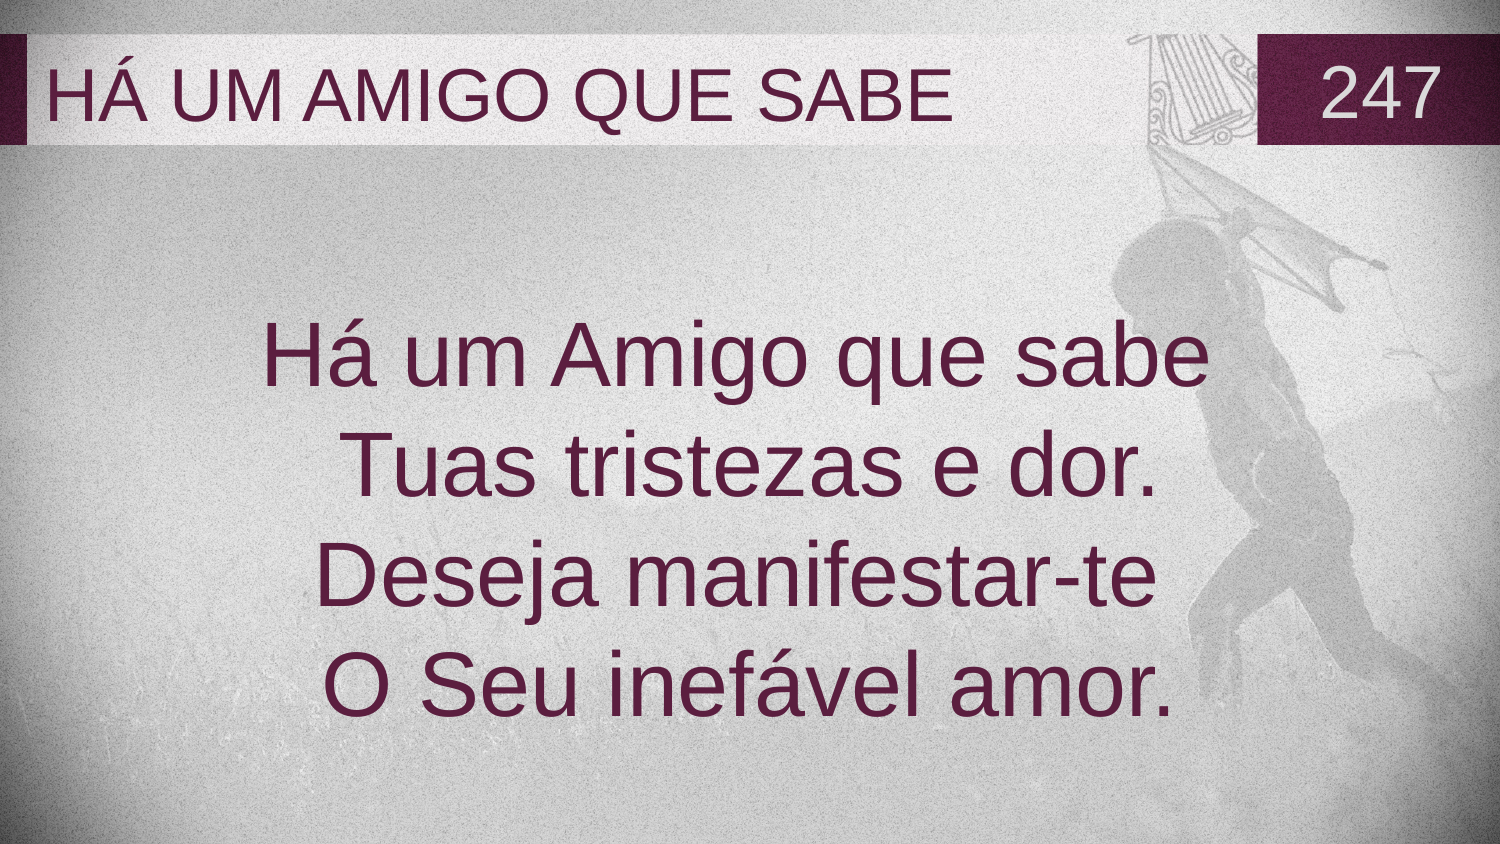

# HÁ UM AMIGO QUE SABE
247
Há um Amigo que sabe
Tuas tristezas e dor.
Deseja manifestar-te
O Seu inefável amor.